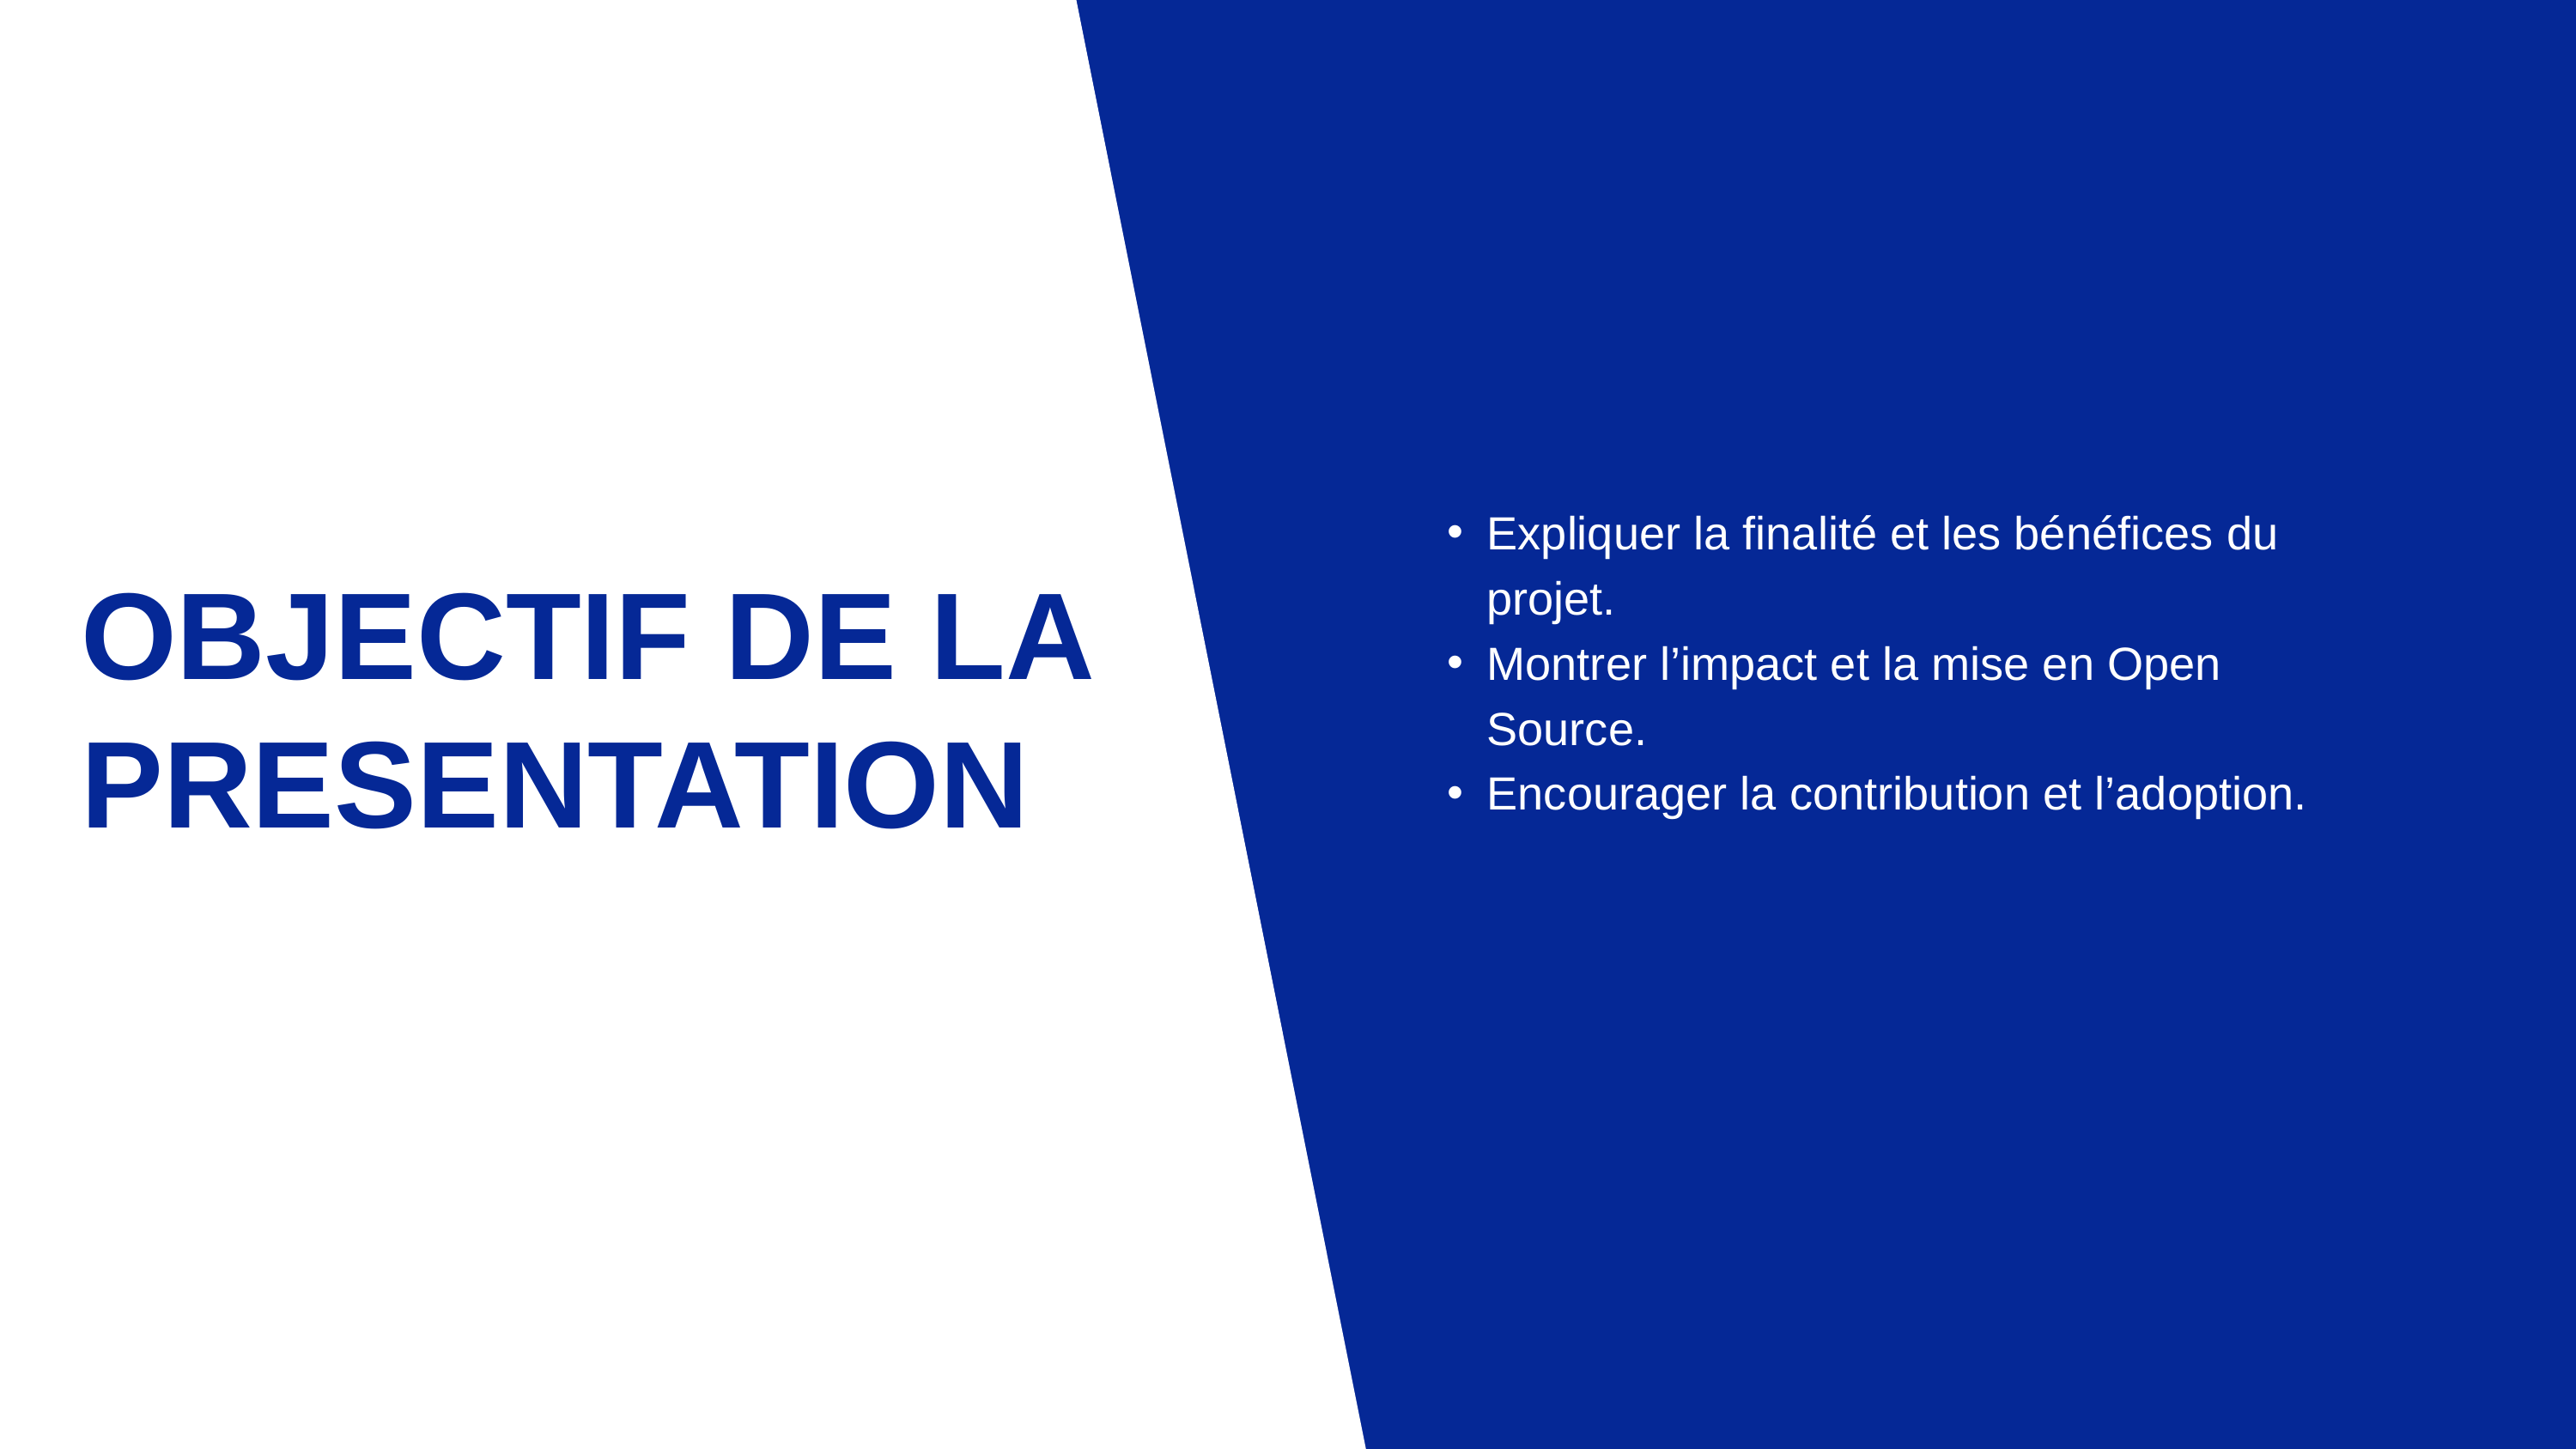

Expliquer la finalité et les bénéfices du projet.
Montrer l’impact et la mise en Open Source.
Encourager la contribution et l’adoption.

OBJECTIF DE LA PRESENTATION